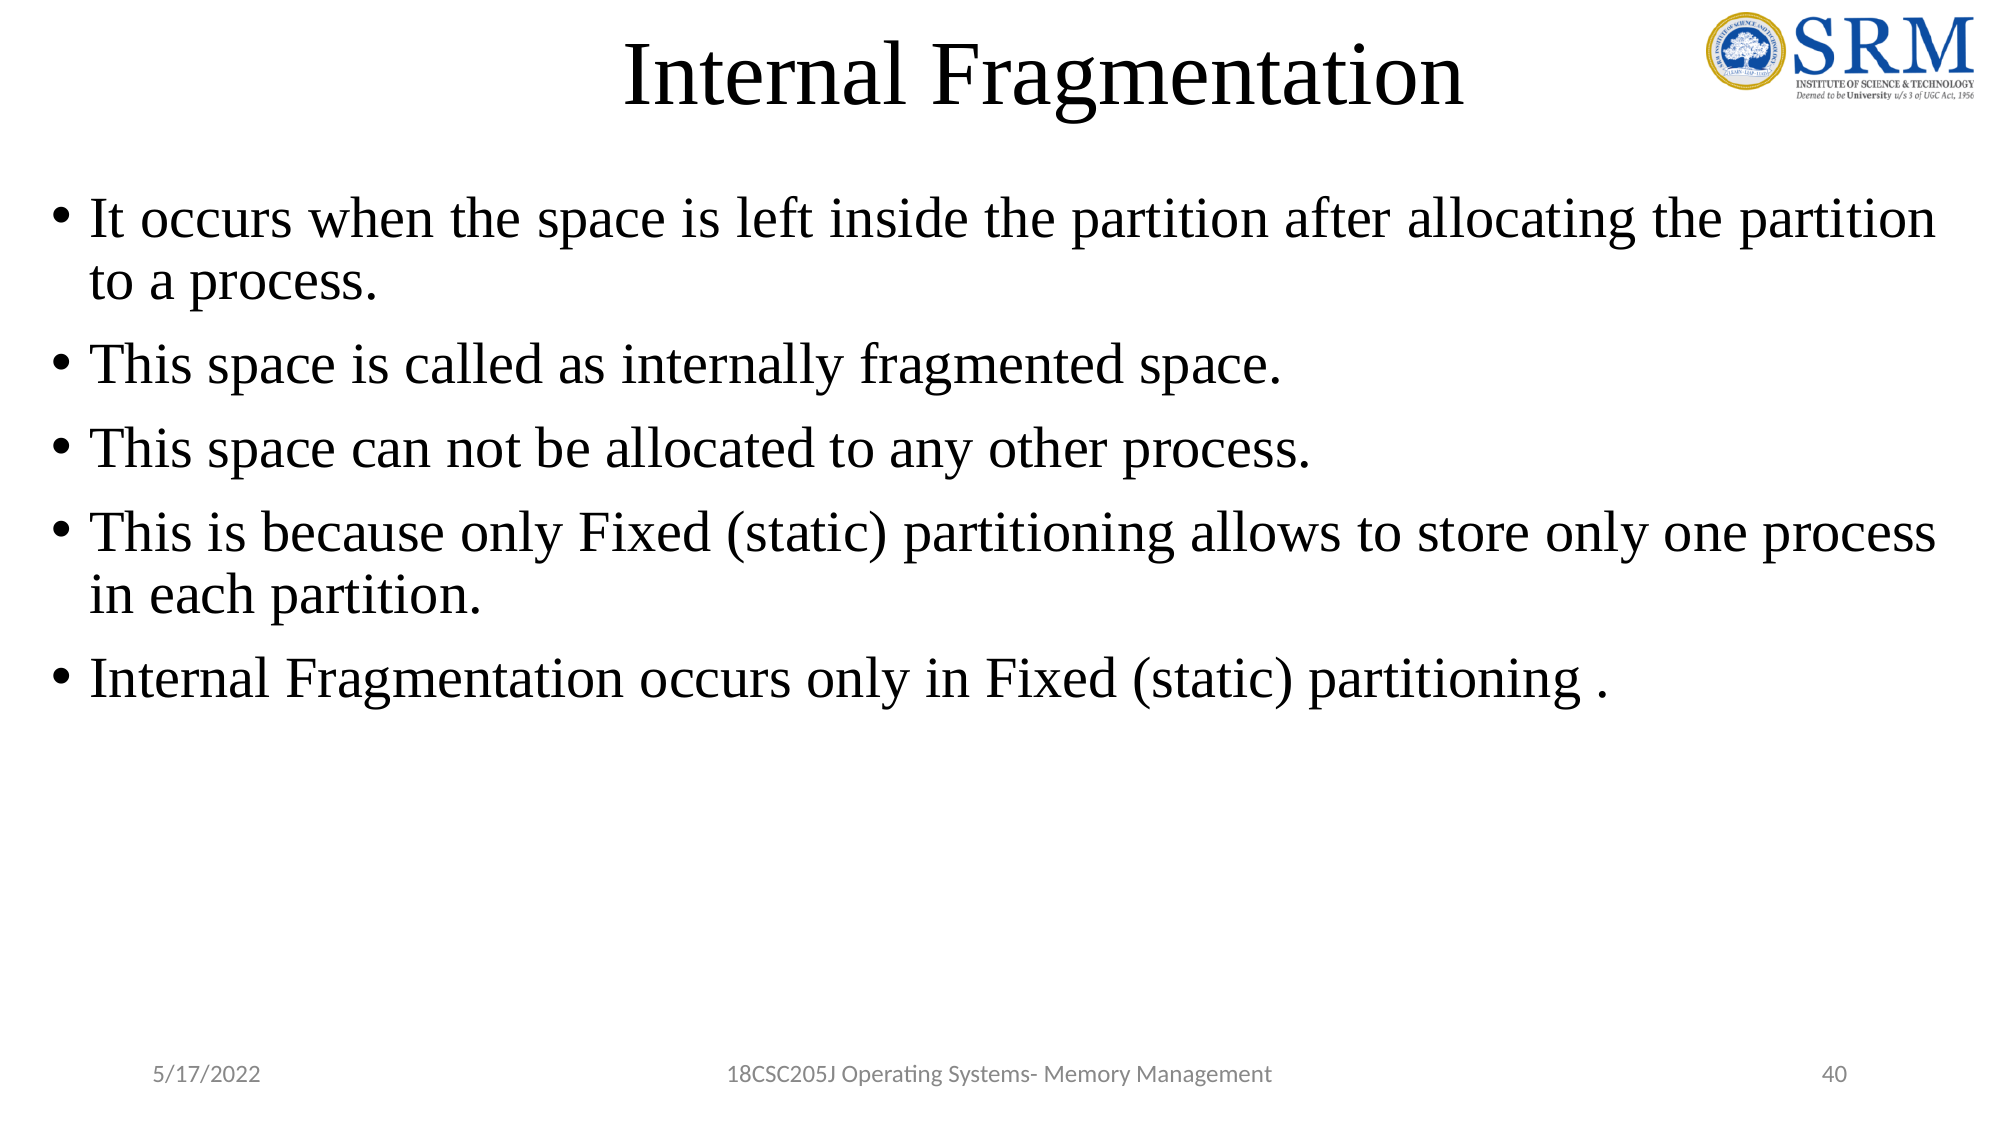

# Internal Fragmentation
It occurs when the space is left inside the partition after allocating the partition to a process.
This space is called as internally fragmented space.
This space can not be allocated to any other process.
This is because only Fixed (static) partitioning allows to store only one process in each partition.
Internal Fragmentation occurs only in Fixed (static) partitioning .

5/17/2022
18CSC205J Operating Systems- Memory Management
40